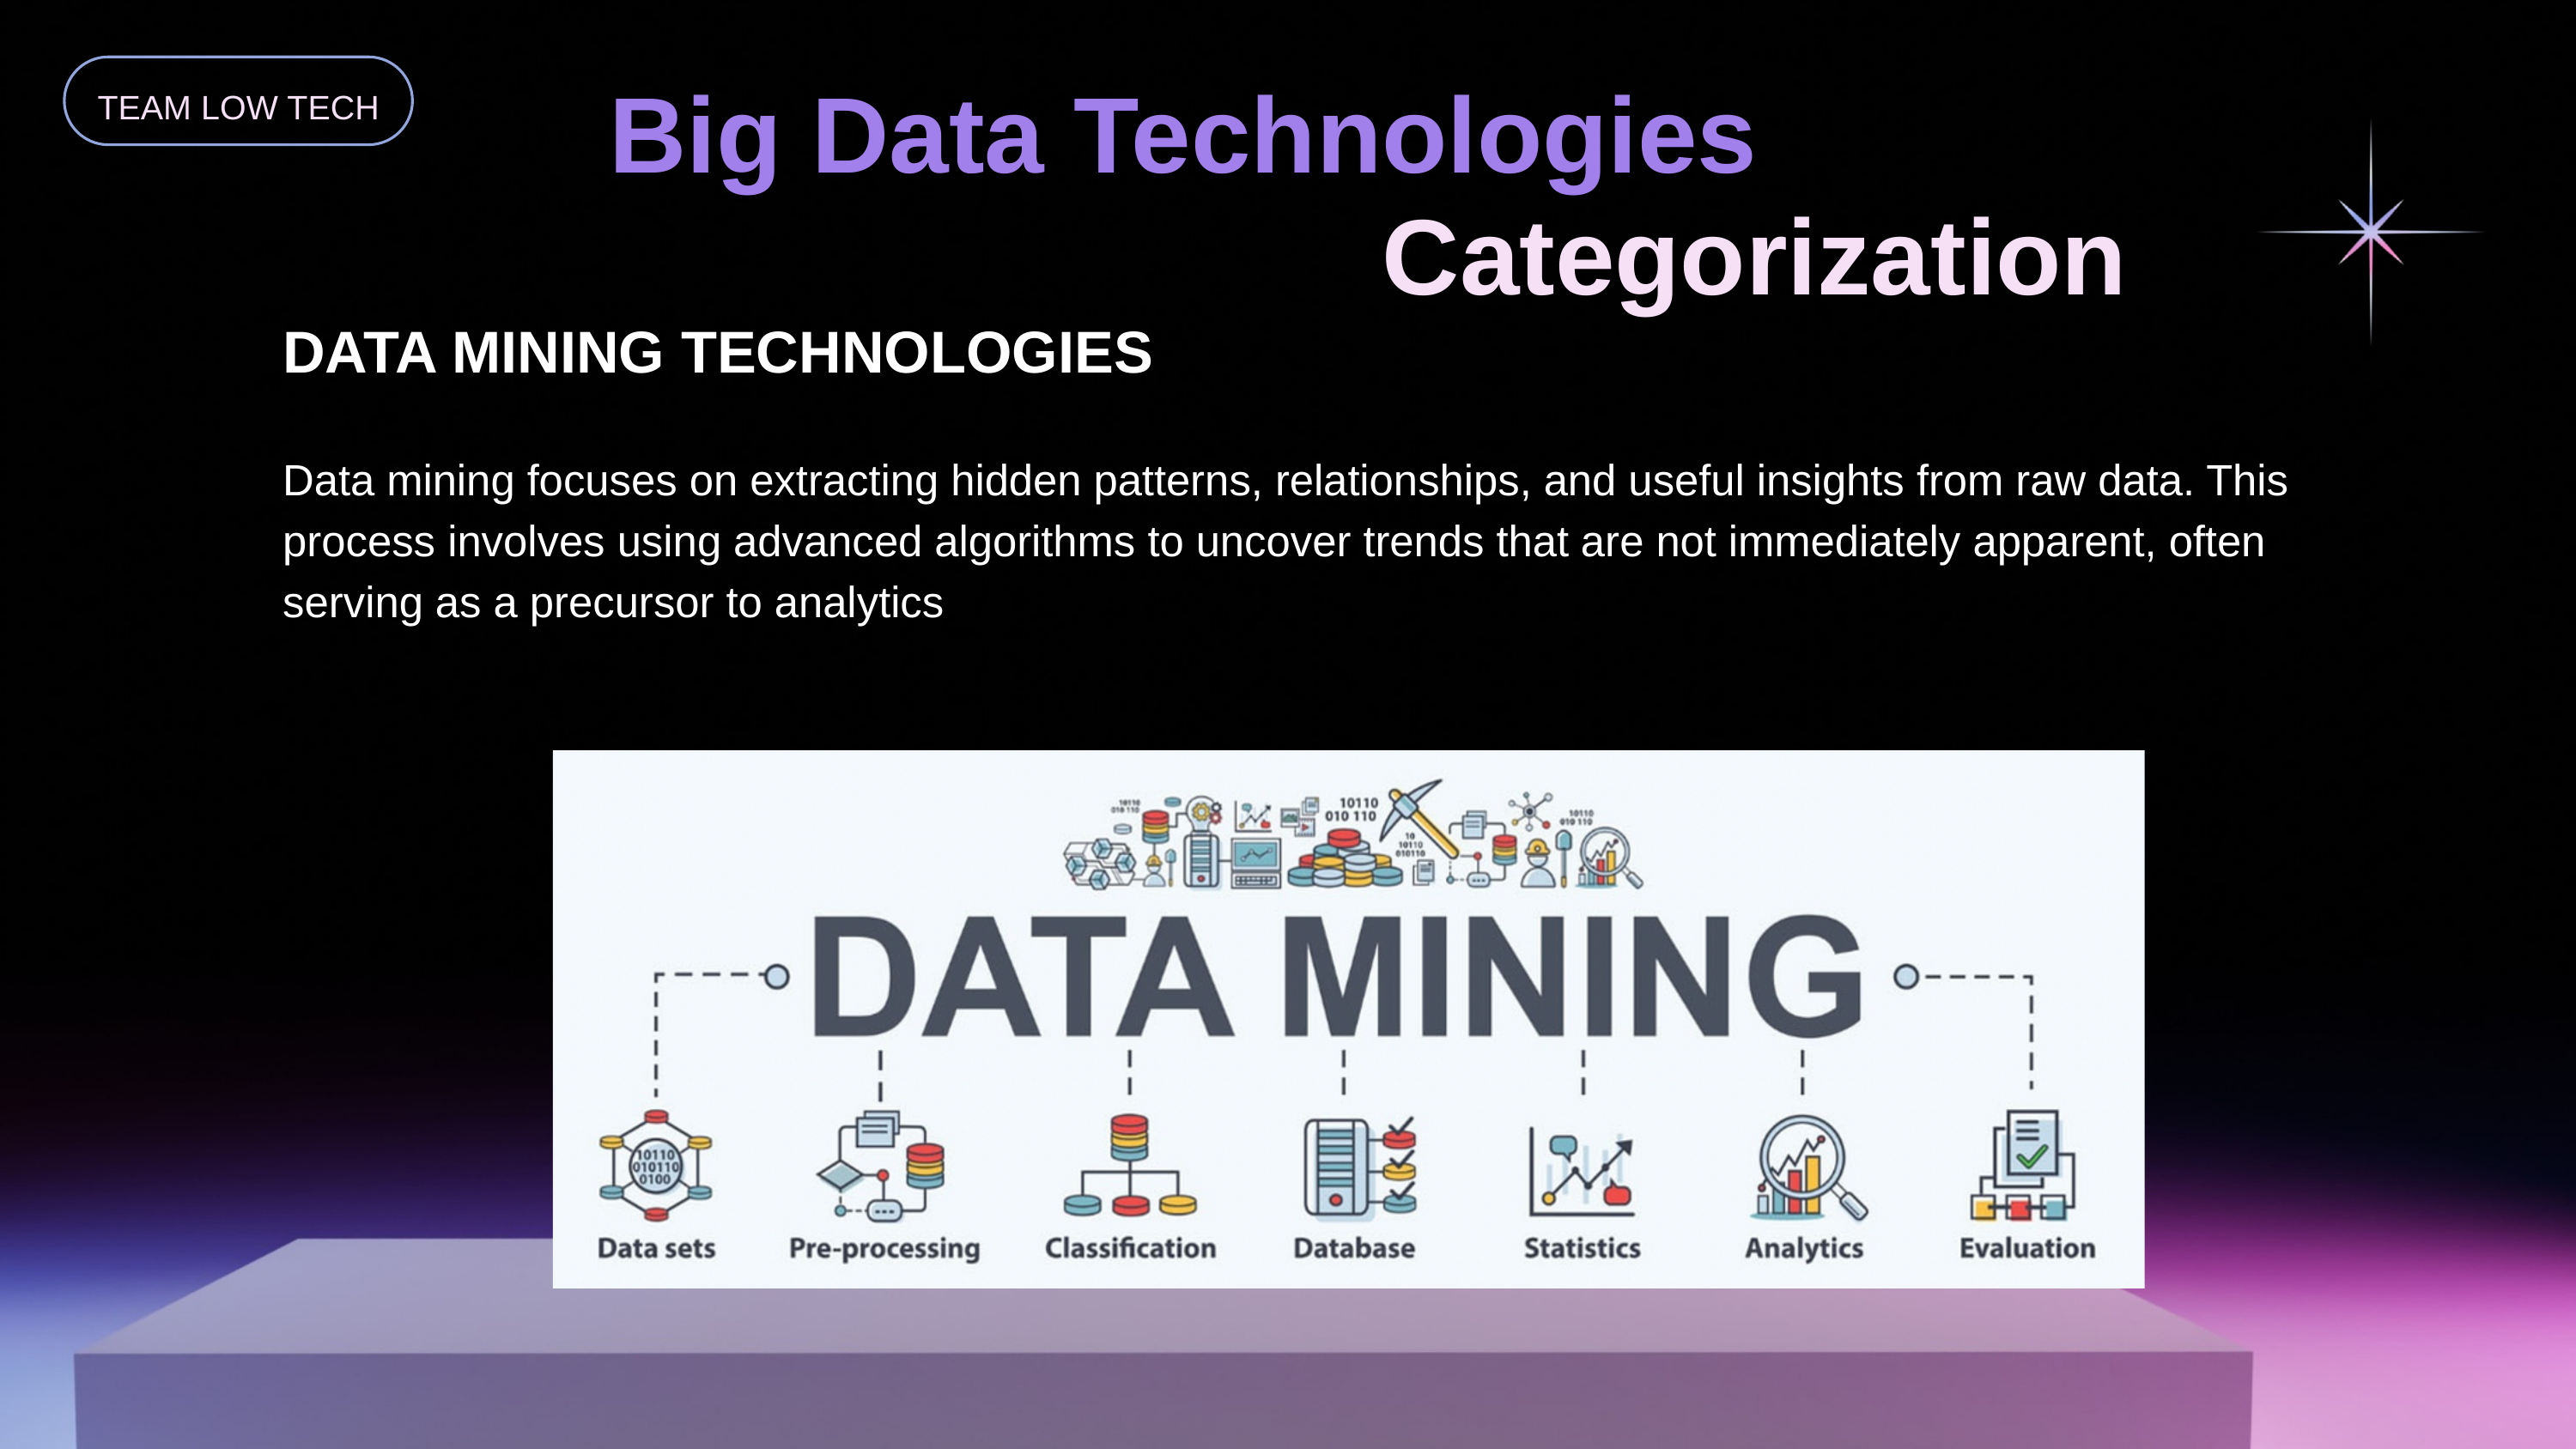

TEAM LOW TECH
Big Data Technologies
Categorization

DATA MINING TECHNOLOGIES
Data mining focuses on extracting hidden patterns, relationships, and useful insights from raw data. This process involves using advanced algorithms to uncover trends that are not immediately apparent, often serving as a precursor to analytics